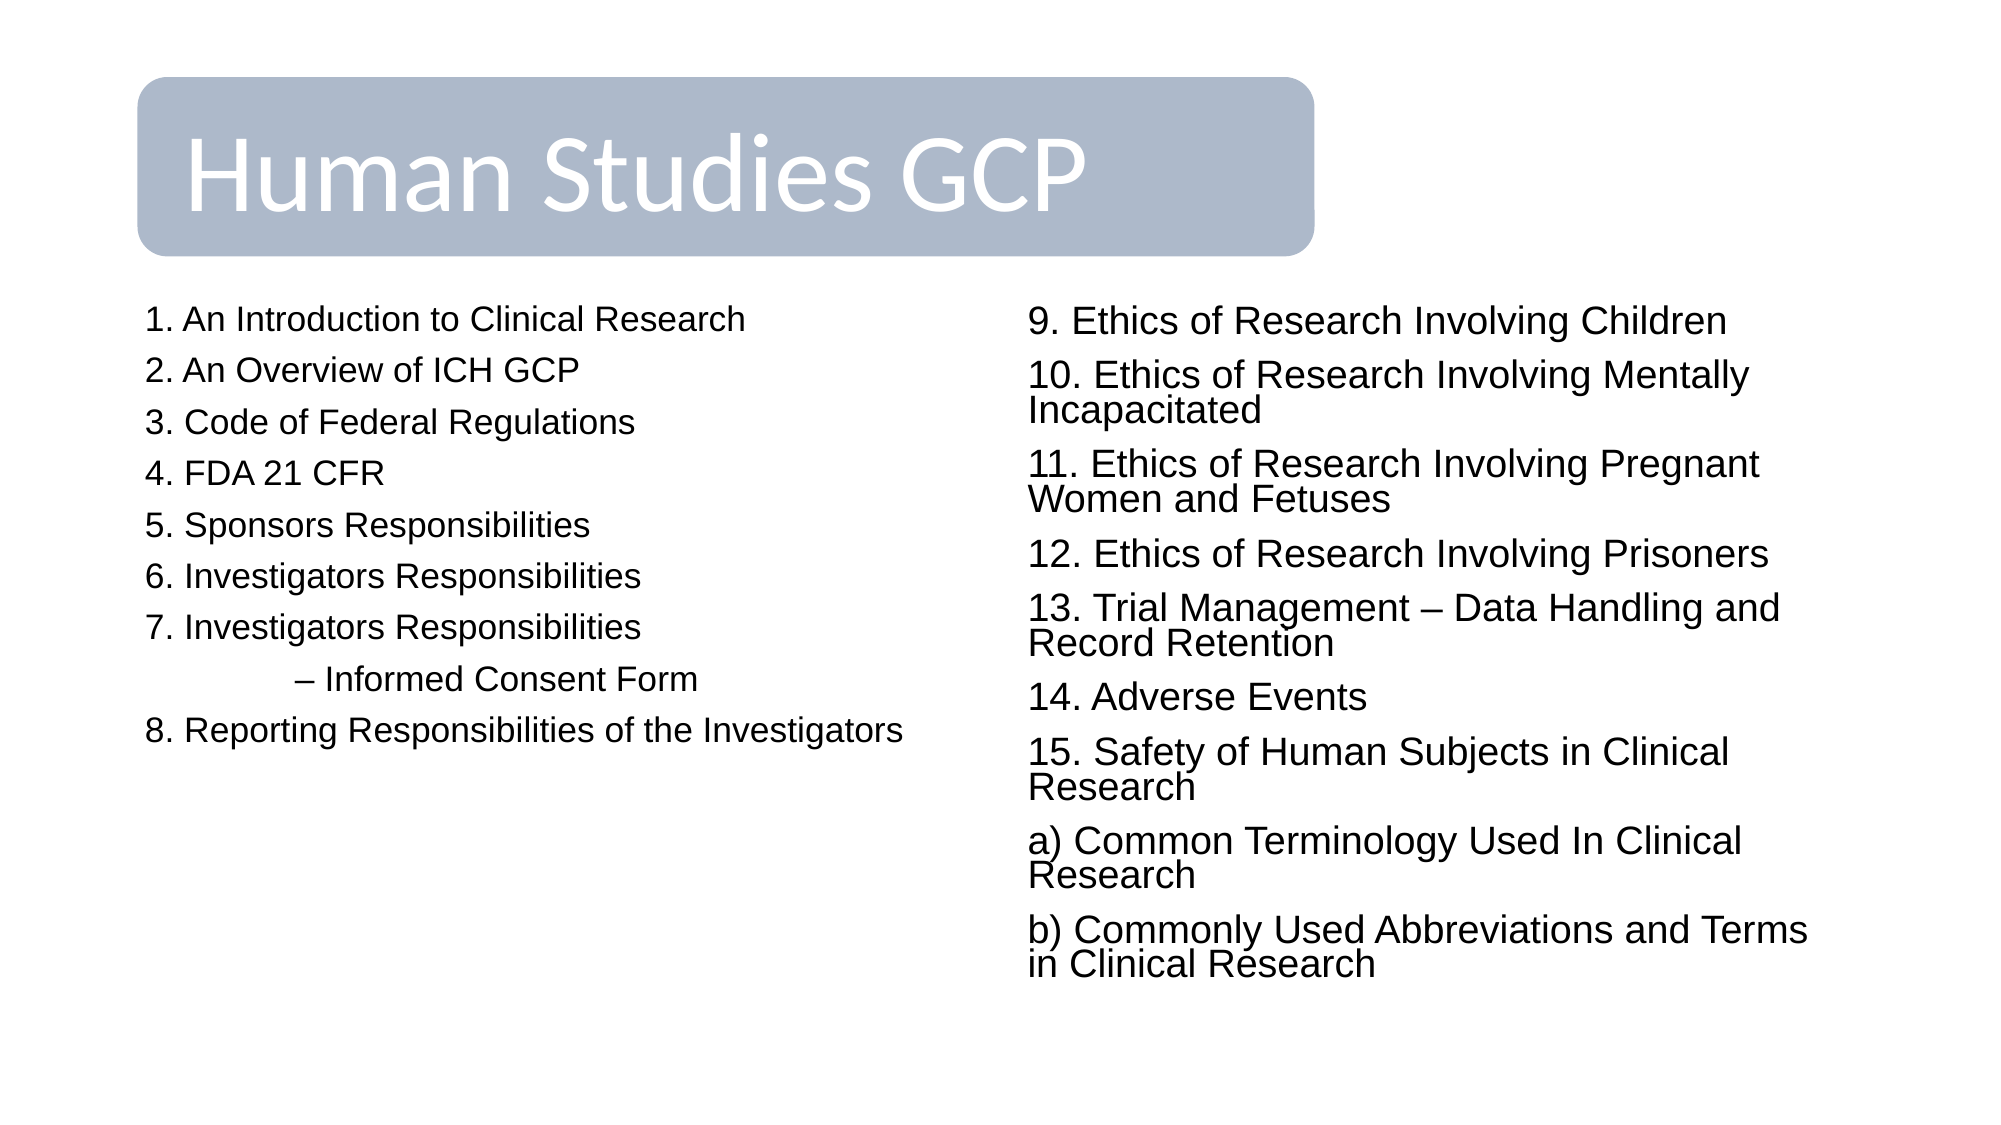

#

Human Studies GCP
1. An Introduction to Clinical Research
2. An Overview of ICH GCP
3. Code of Federal Regulations
4. FDA 21 CFR
5. Sponsors Responsibilities
6. Investigators Responsibilities
7. Investigators Responsibilities
	– Informed Consent Form
8. Reporting Responsibilities of the Investigators
9. Ethics of Research Involving Children
10. Ethics of Research Involving Mentally Incapacitated
11. Ethics of Research Involving Pregnant Women and Fetuses
12. Ethics of Research Involving Prisoners
13. Trial Management – Data Handling and Record Retention
14. Adverse Events
15. Safety of Human Subjects in Clinical Research
a) Common Terminology Used In Clinical Research
b) Commonly Used Abbreviations and Terms in Clinical Research